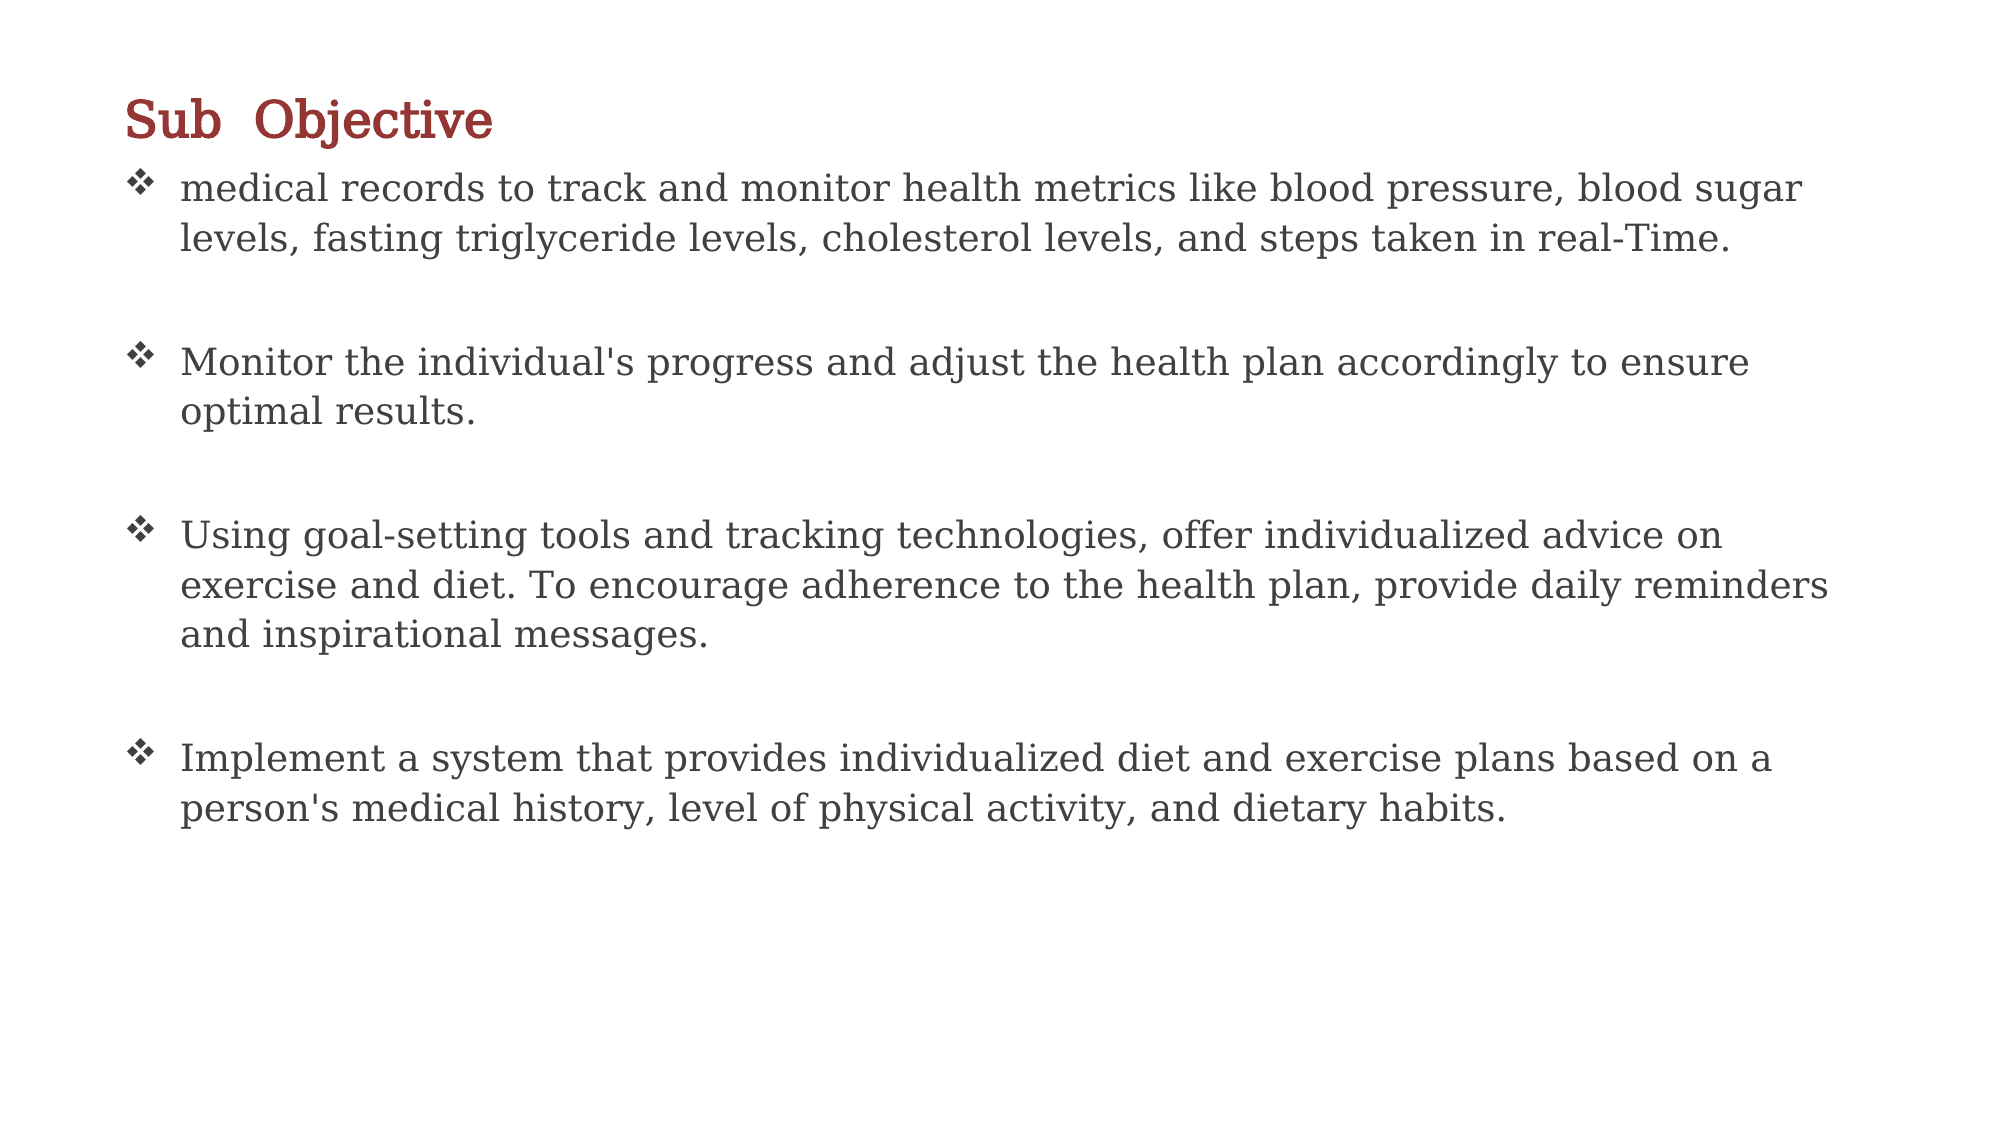

Sub  Objective
medical records to track and monitor health metrics like blood pressure, blood sugar levels, fasting triglyceride levels, cholesterol levels, and steps taken in real-Time.

Monitor the individual's progress and adjust the health plan accordingly to ensure optimal results.

Using goal-setting tools and tracking technologies, offer individualized advice on exercise and diet. To encourage adherence to the health plan, provide daily reminders and inspirational messages.

Implement a system that provides individualized diet and exercise plans based on a person's medical history, level of physical activity, and dietary habits.